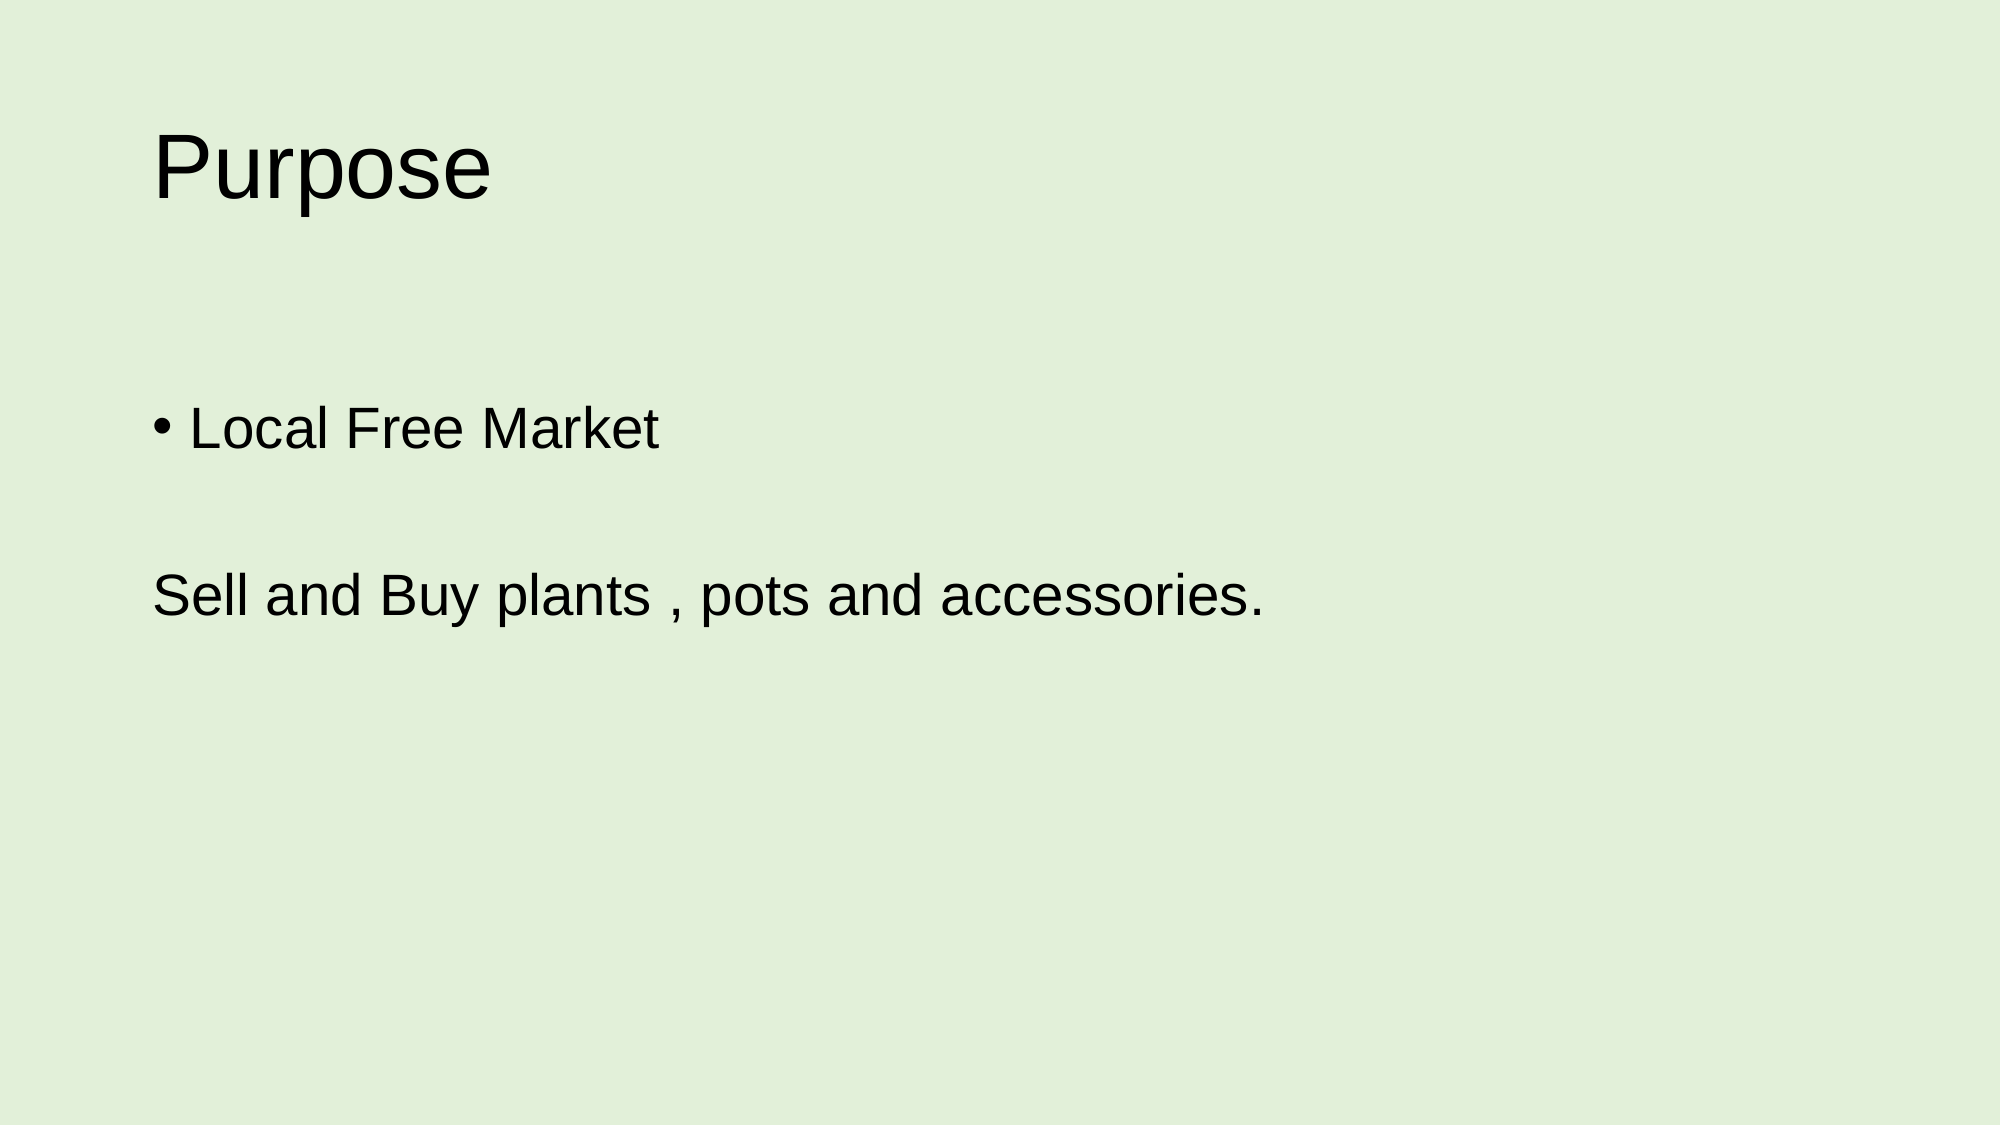

# Purpose

Local Free Market

Sell and Buy plants , pots and accessories.